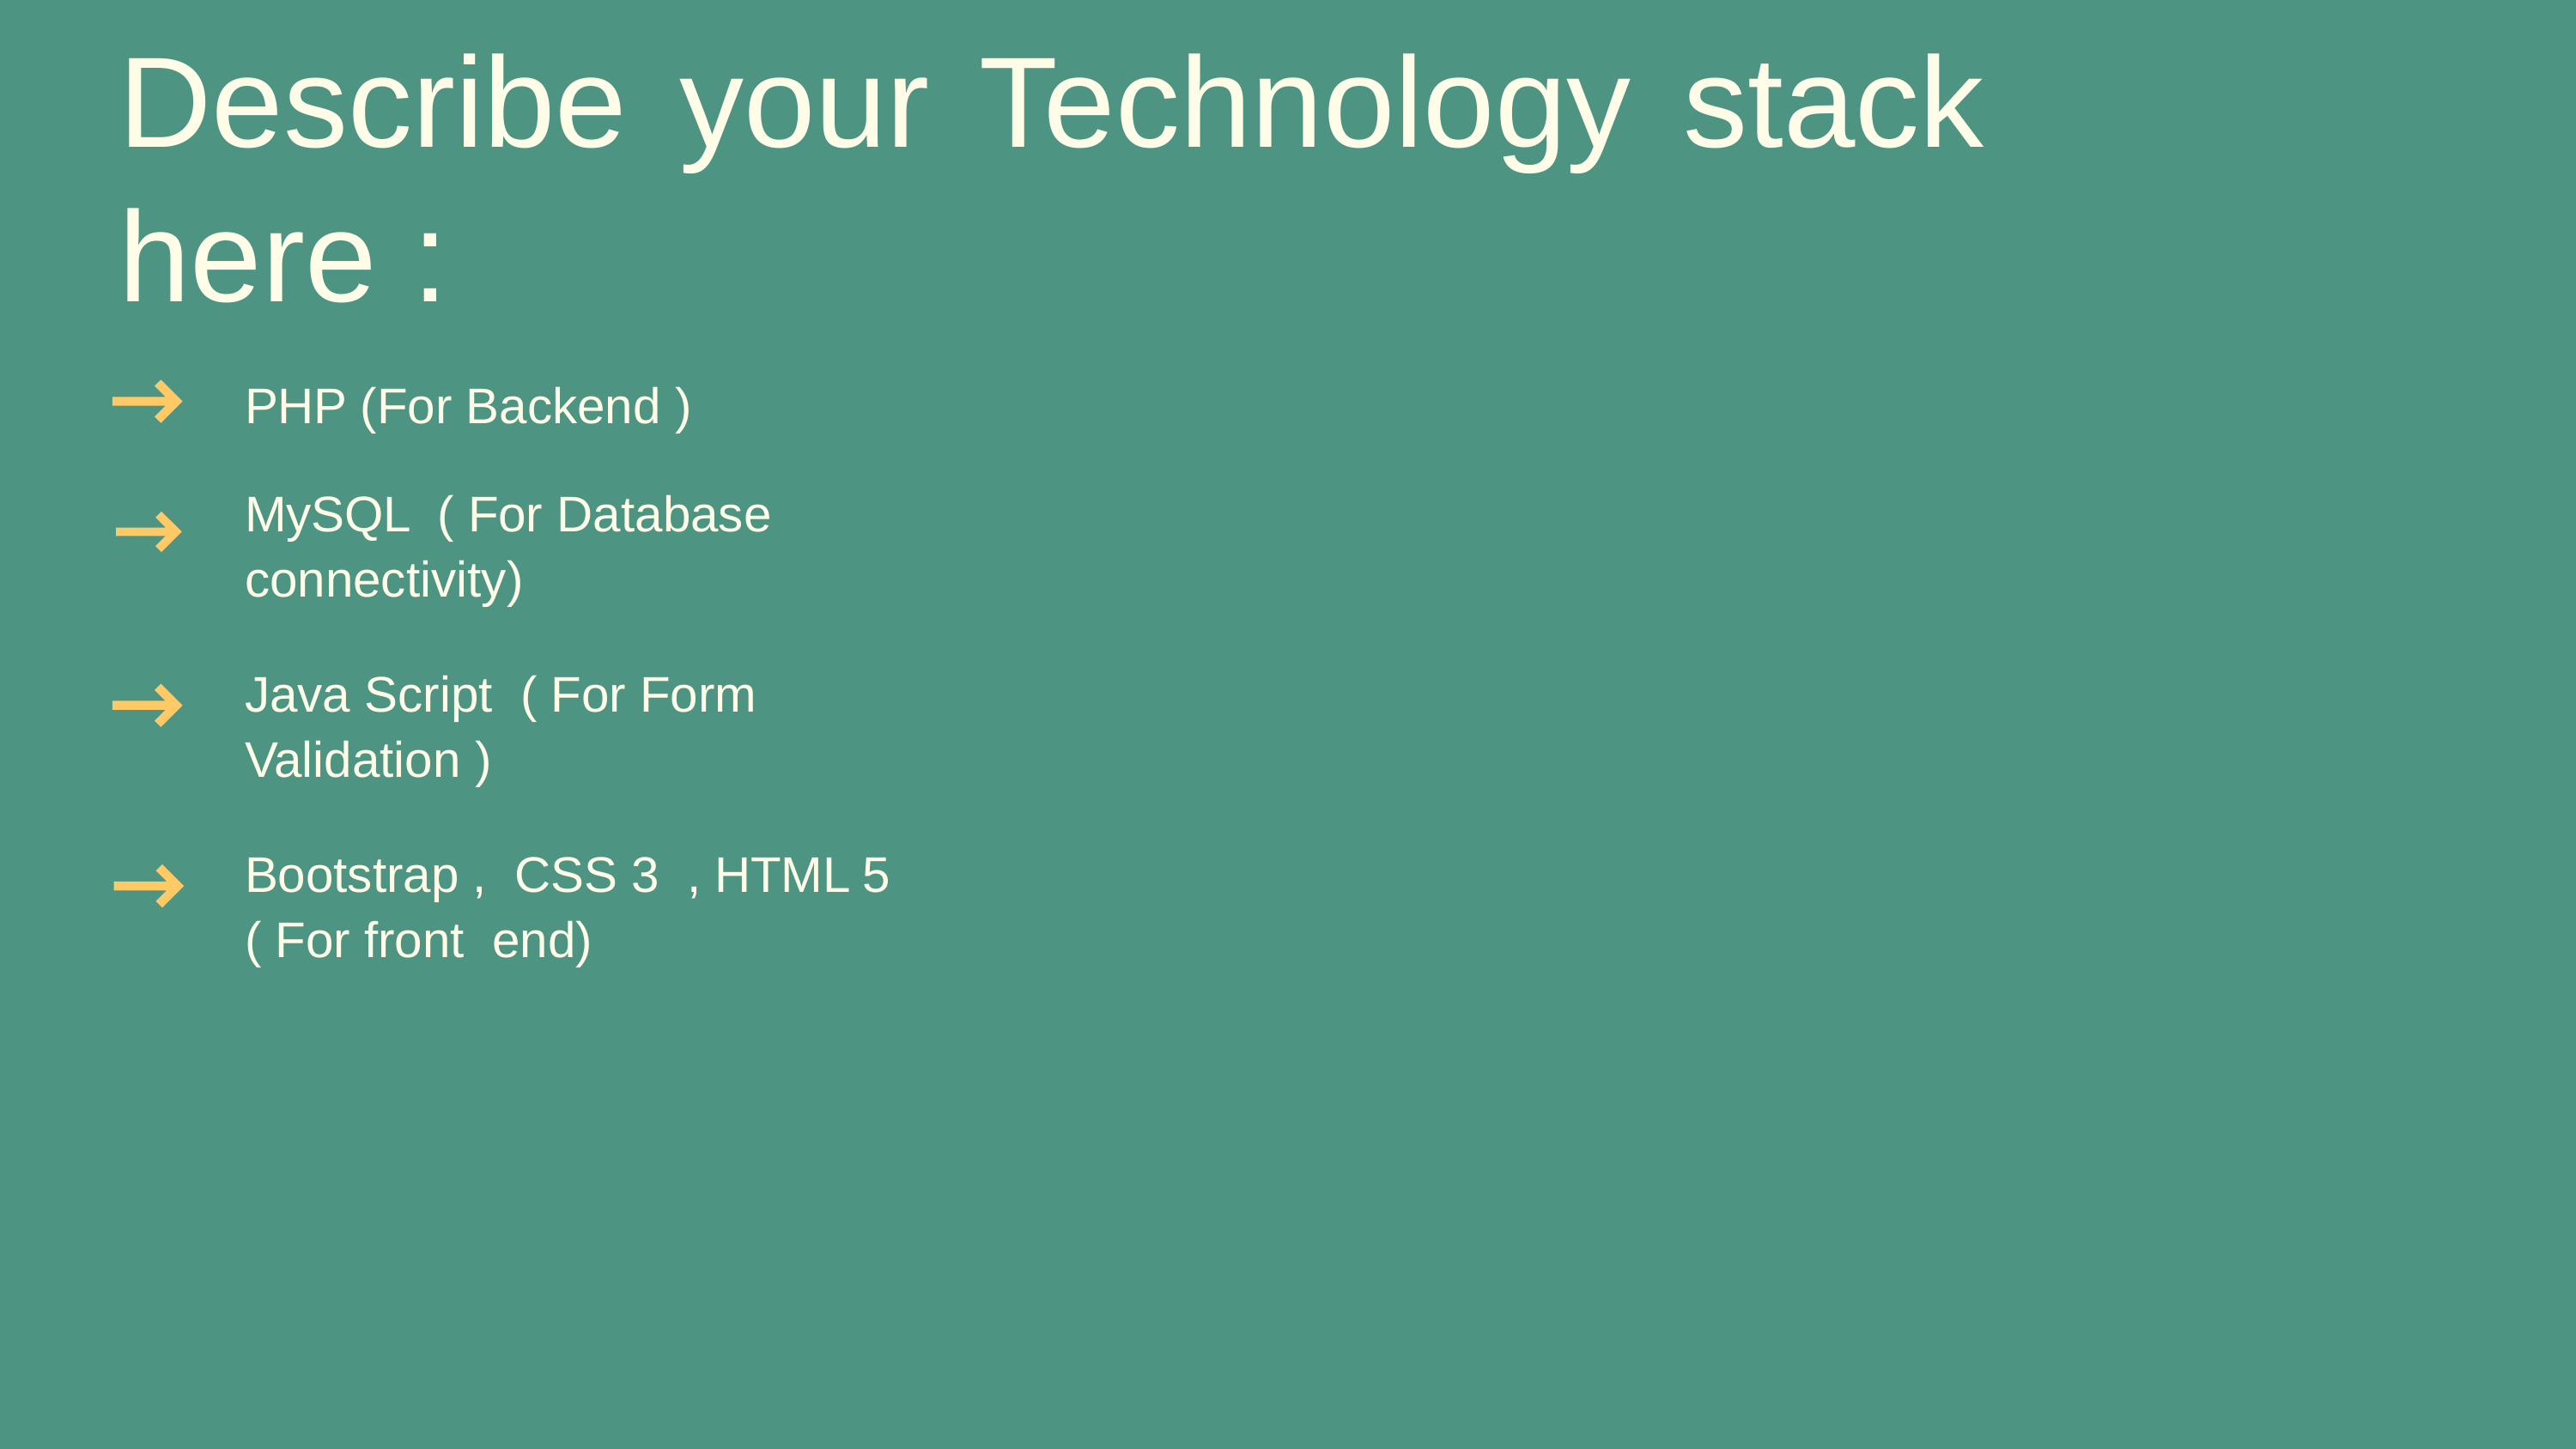

Describe your Technology stack here :
PHP (For Backend )

MySQL  ( For Database connectivity)

Java Script  ( For Form Validation )

Bootstrap ,  CSS 3  , HTML 5 ( For front  end)